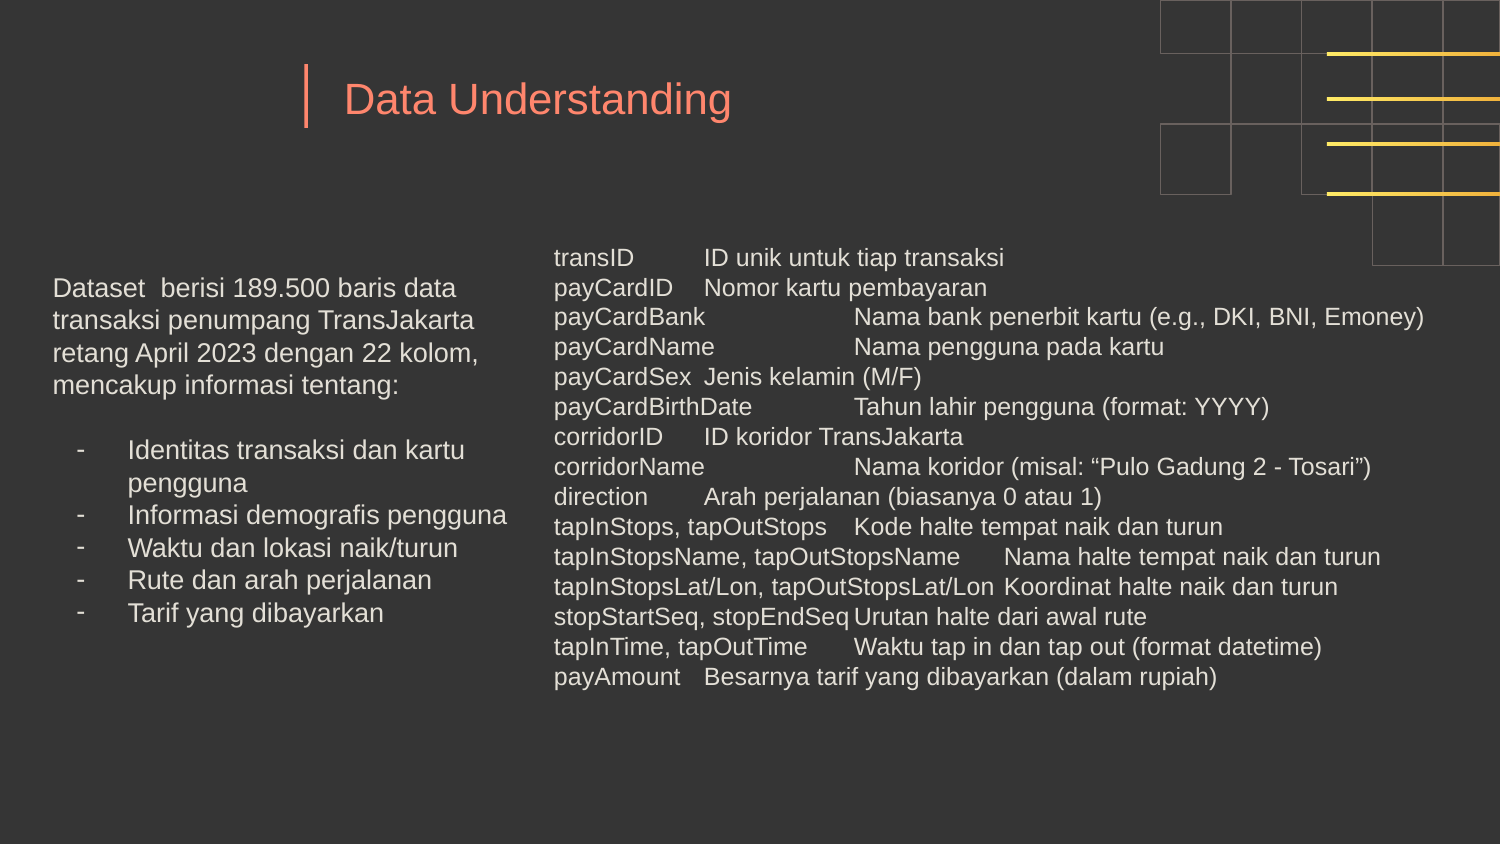

Data Understanding

transID	ID unik untuk tiap transaksi
payCardID	Nomor kartu pembayaran
payCardBank	Nama bank penerbit kartu (e.g., DKI, BNI, Emoney)
payCardName	Nama pengguna pada kartu
payCardSex	Jenis kelamin (M/F)
payCardBirthDate	Tahun lahir pengguna (format: YYYY)
corridorID	ID koridor TransJakarta
corridorName	Nama koridor (misal: “Pulo Gadung 2 - Tosari”)
direction	Arah perjalanan (biasanya 0 atau 1)
tapInStops, tapOutStops	Kode halte tempat naik dan turun
tapInStopsName, tapOutStopsName	Nama halte tempat naik dan turun
tapInStopsLat/Lon, tapOutStopsLat/Lon	Koordinat halte naik dan turun
stopStartSeq, stopEndSeq	Urutan halte dari awal rute
tapInTime, tapOutTime	Waktu tap in dan tap out (format datetime)
payAmount	Besarnya tarif yang dibayarkan (dalam rupiah)
Dataset  berisi 189.500 baris data transaksi penumpang TransJakarta retang April 2023 dengan 22 kolom, mencakup informasi tentang:

Identitas transaksi dan kartu pengguna
Informasi demografis pengguna
Waktu dan lokasi naik/turun
Rute dan arah perjalanan
Tarif yang dibayarkan